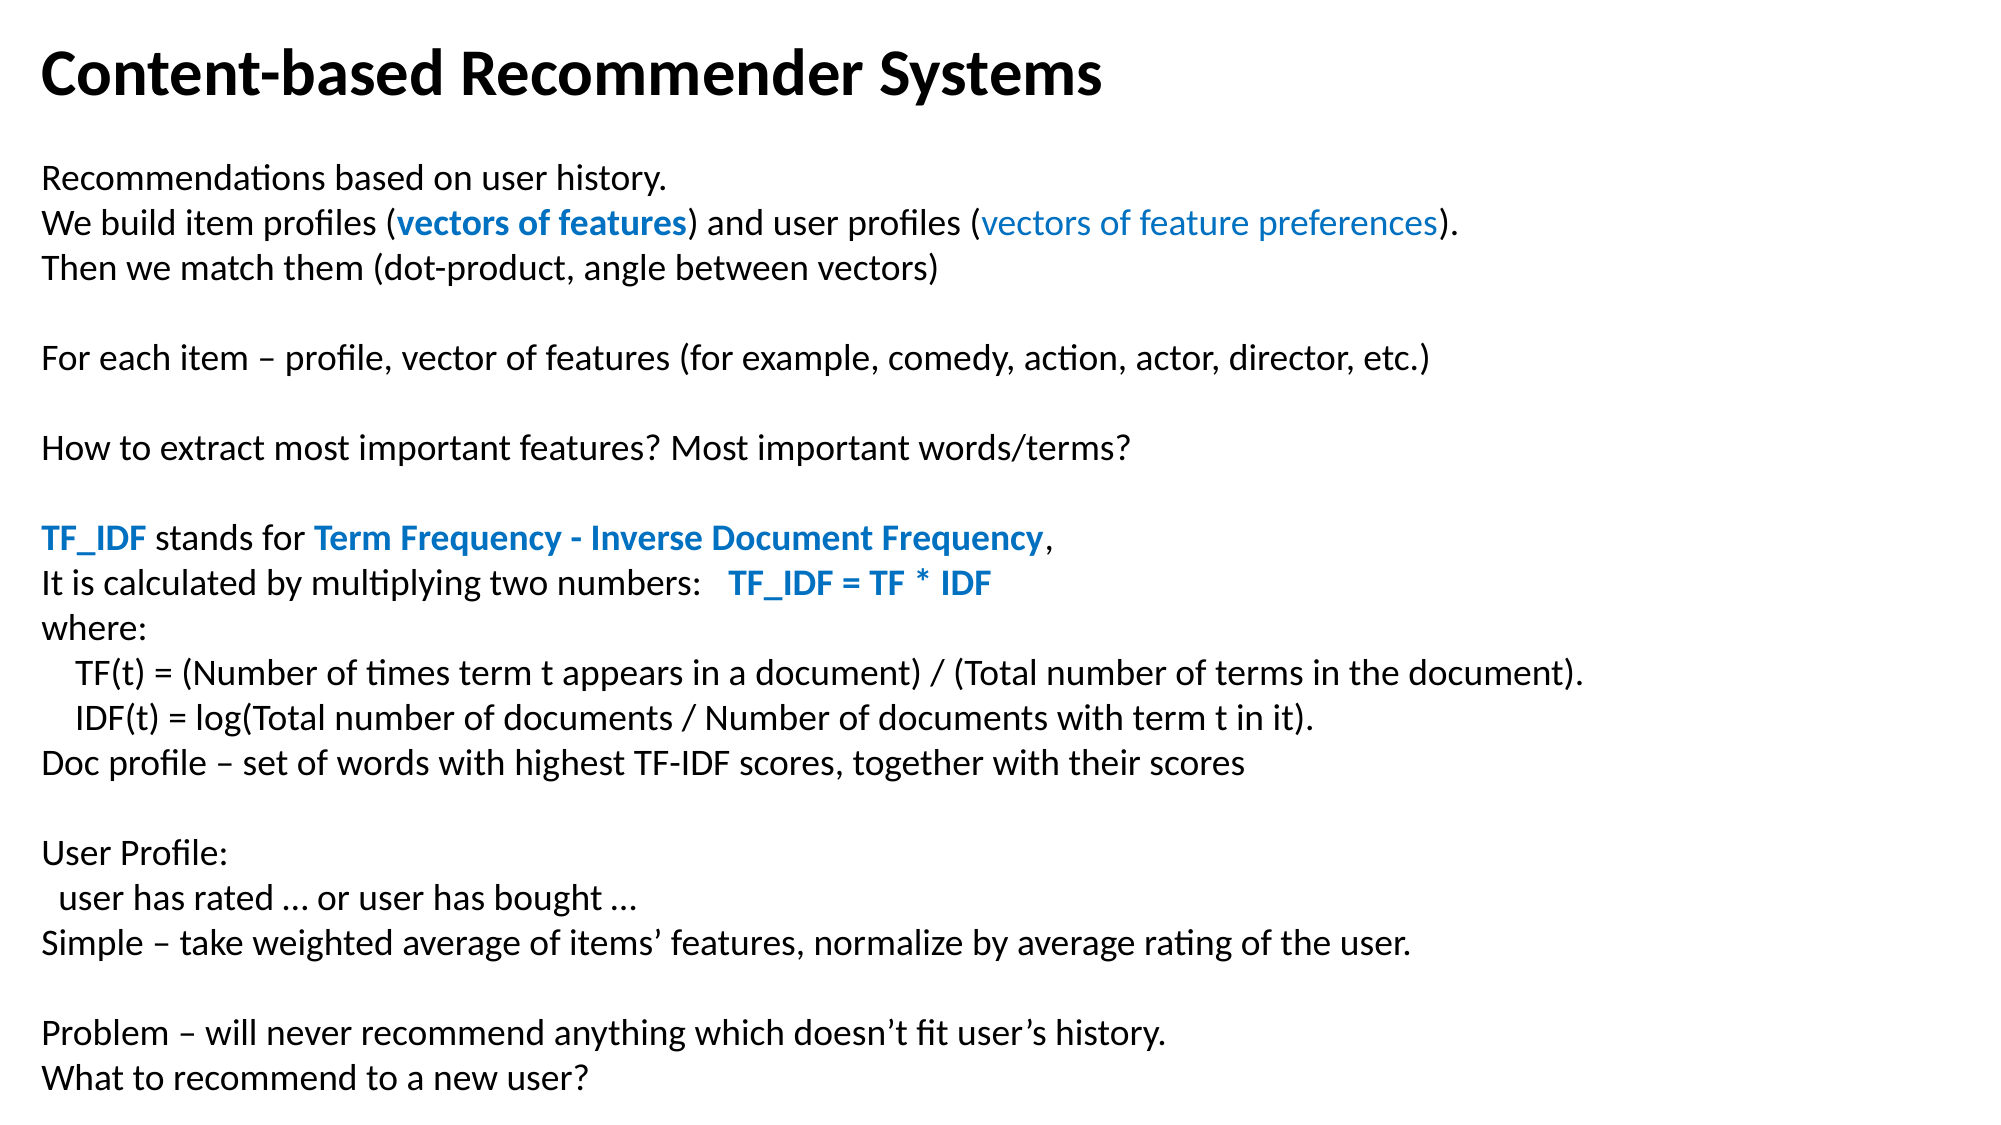

Content-based Recommender Systems

Recommendations based on user history.
We build item profiles (vectors of features) and user profiles (vectors of feature preferences).
Then we match them (dot-product, angle between vectors)

For each item – profile, vector of features (for example, comedy, action, actor, director, etc.)

How to extract most important features? Most important words/terms?

TF_IDF stands for Term Frequency - Inverse Document Frequency,
It is calculated by multiplying two numbers:   TF_IDF = TF * IDF
where:
    TF(t) = (Number of times term t appears in a document) / (Total number of terms in the document).
    IDF(t) = log(Total number of documents / Number of documents with term t in it).
Doc profile – set of words with highest TF-IDF scores, together with their scores

User Profile:
  user has rated … or user has bought …
Simple – take weighted average of items’ features, normalize by average rating of the user.

Problem – will never recommend anything which doesn’t fit user’s history.
What to recommend to a new user?